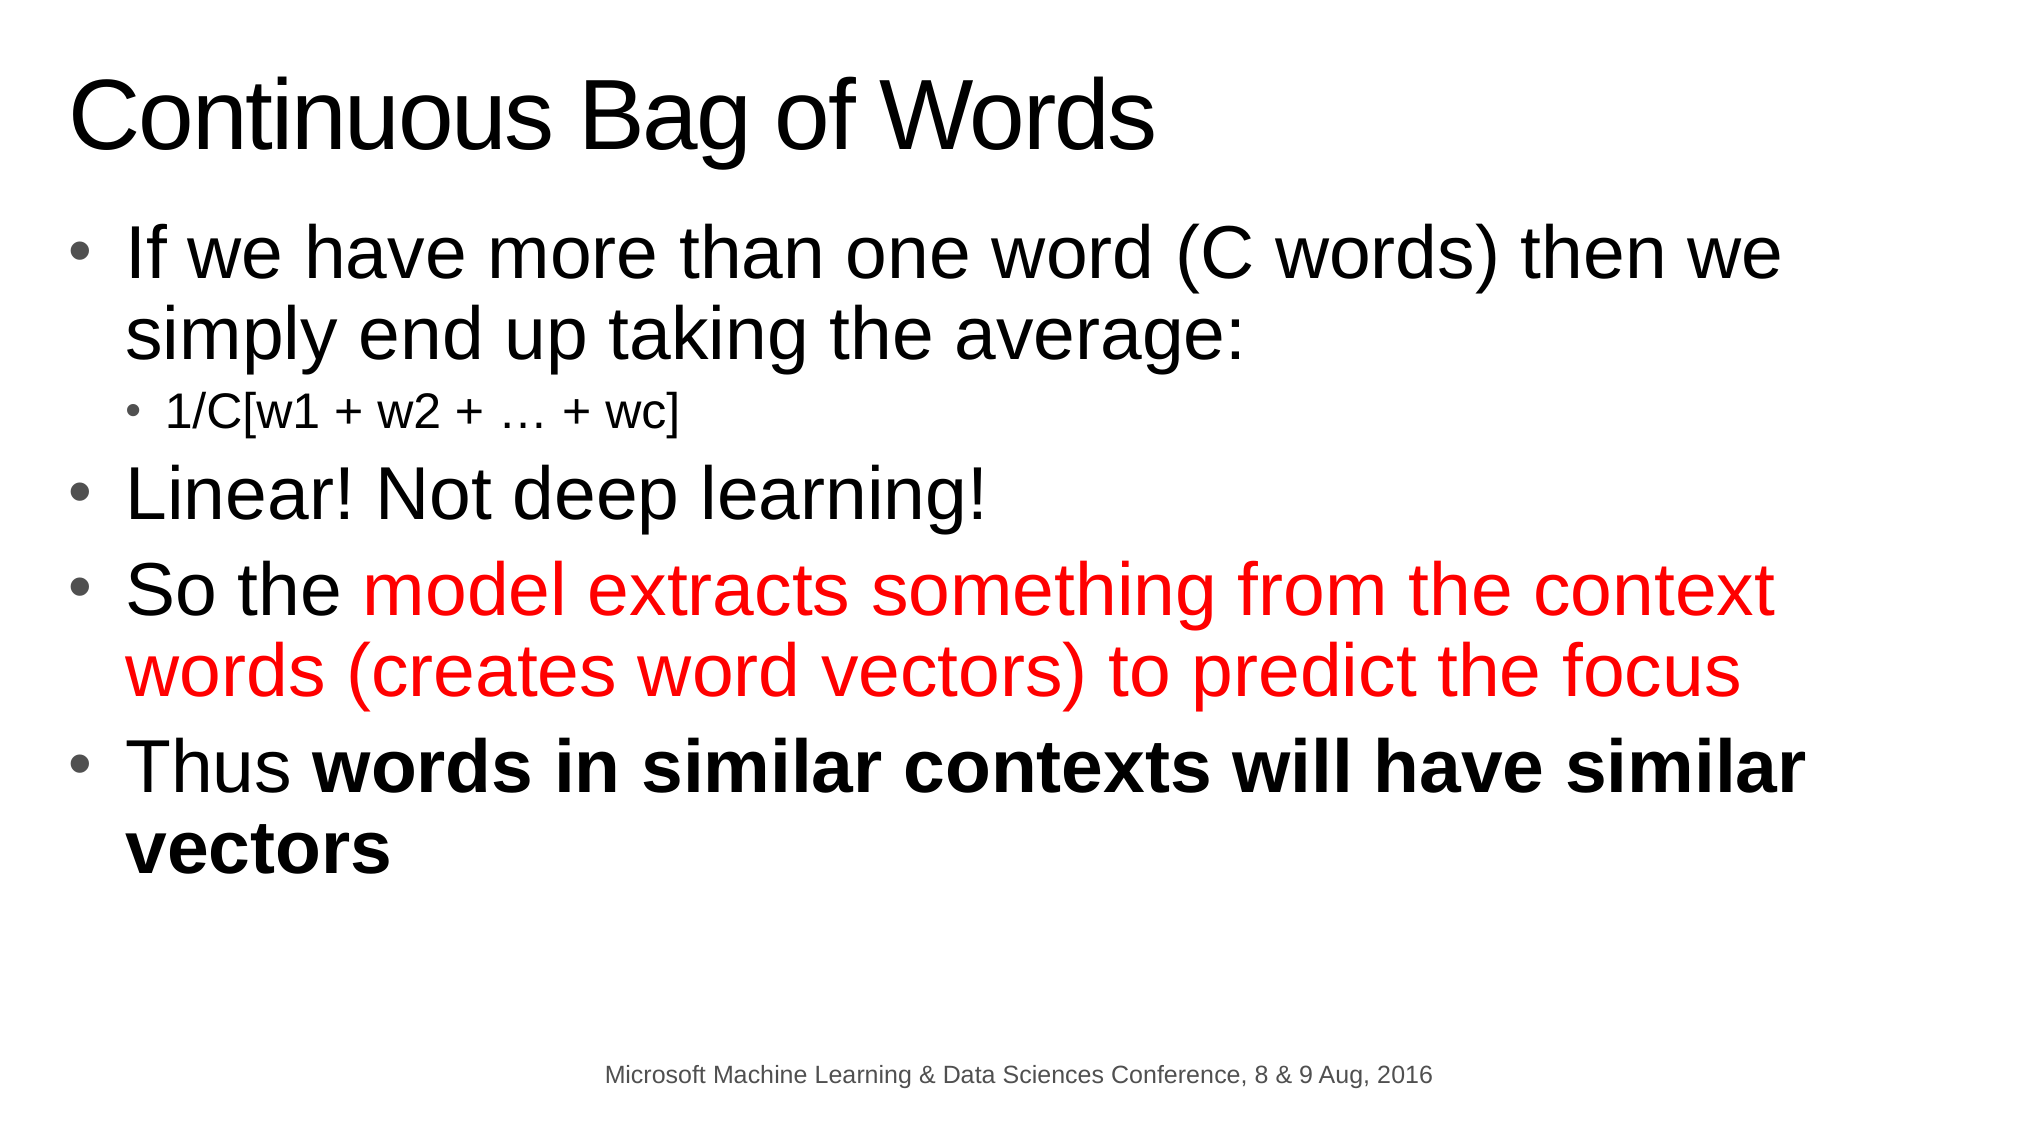

# Continuous Bag of Words
If we have more than one word (C words) then we simply end up taking the average:
1/C[w1 + w2 + … + wc]
Linear! Not deep learning!
So the model extracts something from the context words (creates word vectors) to predict the focus
Thus words in similar contexts will have similar vectors